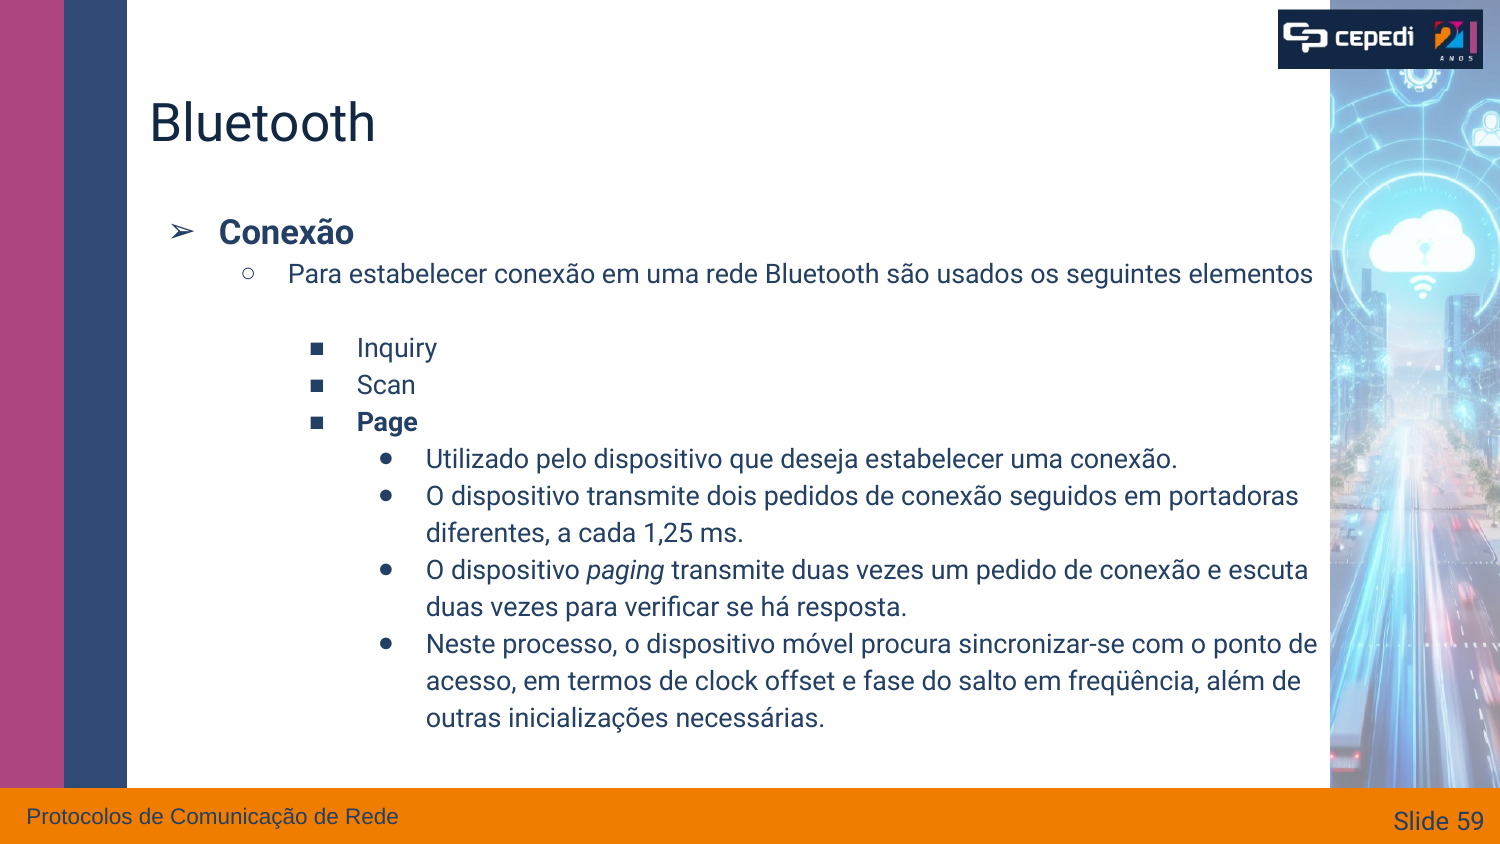

# Bluetooth
Conexão
Para estabelecer conexão em uma rede Bluetooth são usados os seguintes elementos
Inquiry
Scan
Page
Utilizado pelo dispositivo que deseja estabelecer uma conexão.
O dispositivo transmite dois pedidos de conexão seguidos em portadoras diferentes, a cada 1,25 ms.
O dispositivo paging transmite duas vezes um pedido de conexão e escuta duas vezes para verificar se há resposta.
Neste processo, o dispositivo móvel procura sincronizar-se com o ponto de acesso, em termos de clock offset e fase do salto em freqüência, além de outras inicializações necessárias.
Protocolos de Comunicação de Rede
Slide 59